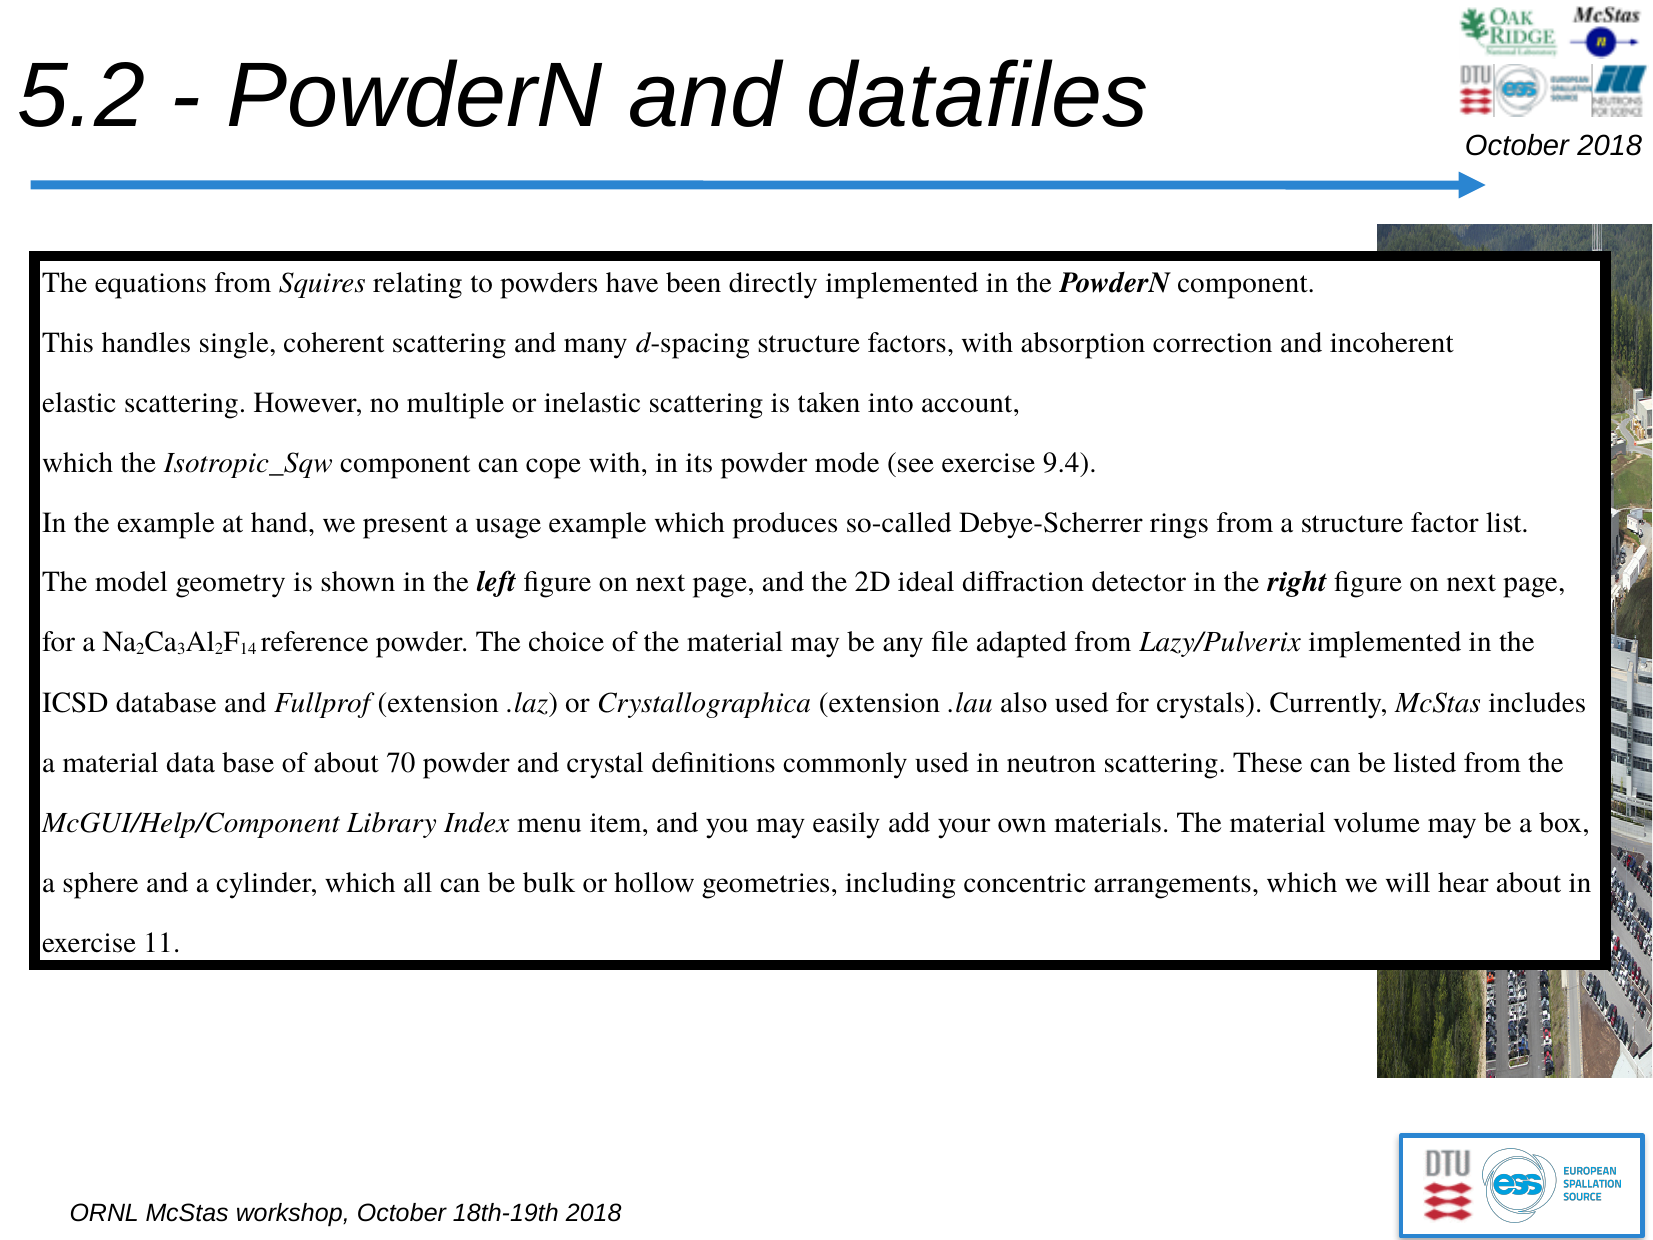

# 5.2 - PowderN and datafiles

The equations from Squires relating to powders have been directly implemented in the PowderN component.
This handles single, coherent scattering and many d-spacing structure factors, with absorption correction and incoherent
elastic scattering. However, no multiple or inelastic scattering is taken into account,
which the Isotropic_Sqw component can cope with, in its powder mode (see exercise 9.4).
In the example at hand, we present a usage example which produces so-called Debye-Scherrer rings from a structure factor list.
The model geometry is shown in the left figure on next page, and the 2D ideal diffraction detector in the right figure on next page,
for a Na2Ca3Al2F14 reference powder. The choice of the material may be any file adapted from Lazy/Pulverix implemented in the
ICSD database and Fullprof (extension .laz) or Crystallographica (extension .lau also used for crystals). Currently, McStas includes
a material data base of about 70 powder and crystal definitions commonly used in neutron scattering. These can be listed from the
McGUI/Help/Component Library Index menu item, and you may easily add your own materials. The material volume may be a box,
a sphere and a cylinder, which all can be bulk or hollow geometries, including concentric arrangements, which we will hear about in
exercise 11.
5